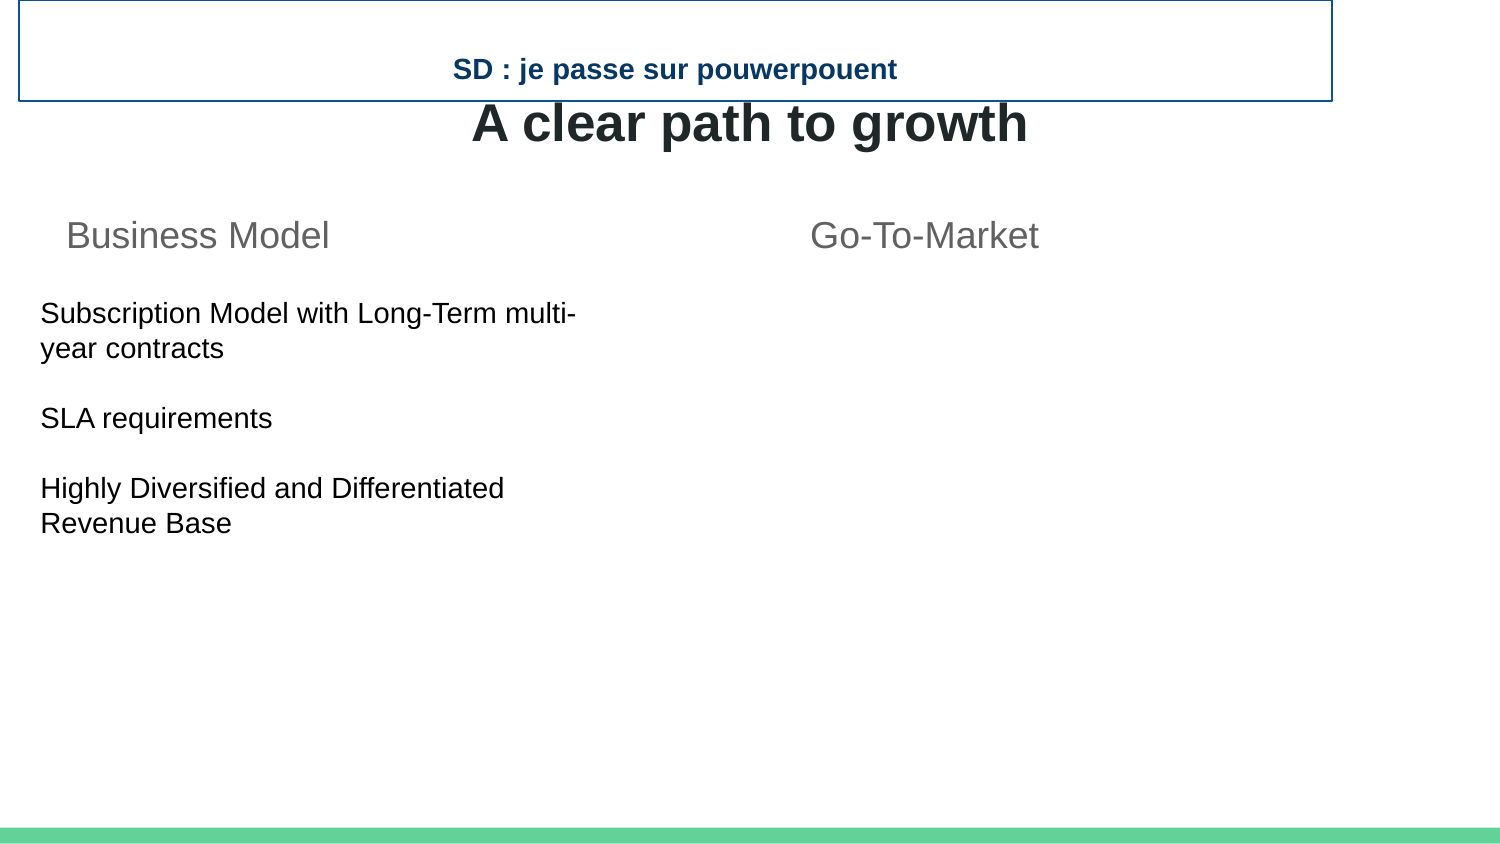

SD : je passe sur pouwerpouent
# A clear path to growth
Business Model
Go-To-Market
Subscription Model with Long-Term multi-year contracts

SLA requirements

Highly Diversified and Differentiated Revenue Base